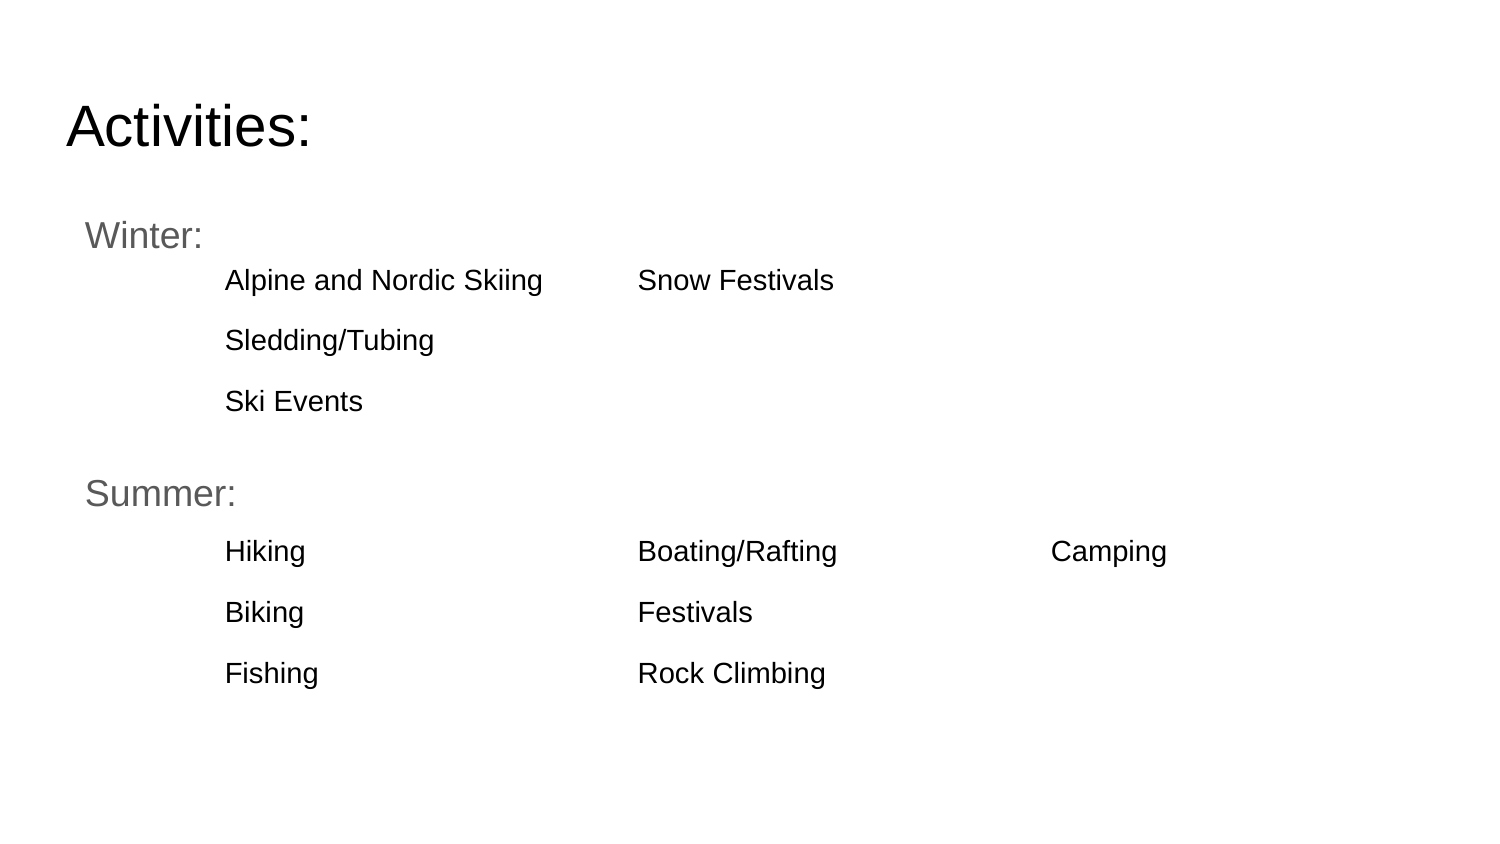

# Activities:
Winter:

Summer:

| Alpine and Nordic Skiing | Snow Festivals |  |
| --- | --- | --- |
| Sledding/Tubing |  |  |
| Ski Events |  |  |
| Hiking | Boating/Rafting | Camping |
| --- | --- | --- |
| Biking | Festivals |  |
| Fishing | Rock Climbing |  |